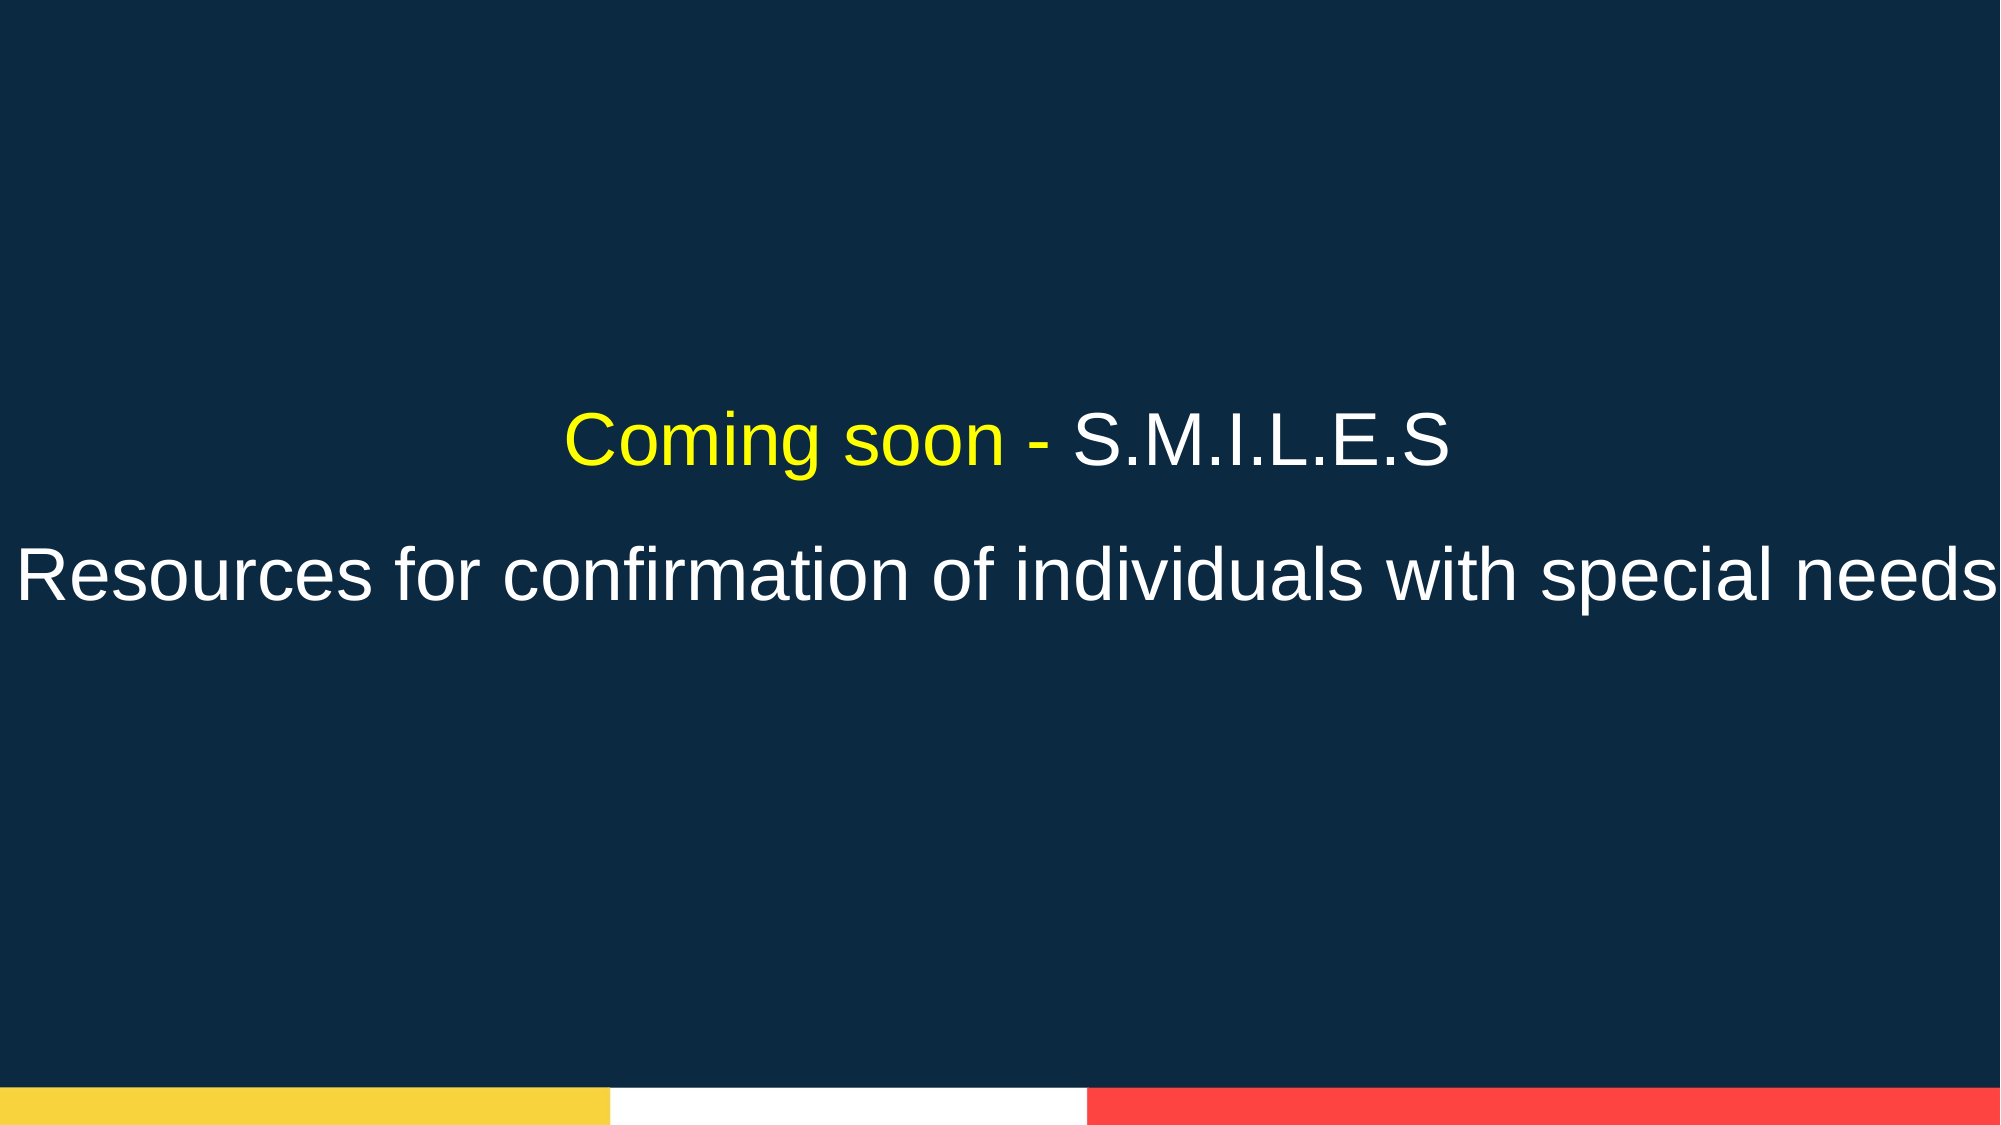

Coming soon - S.M.I.L.E.S
Resources for confirmation of individuals with special needs